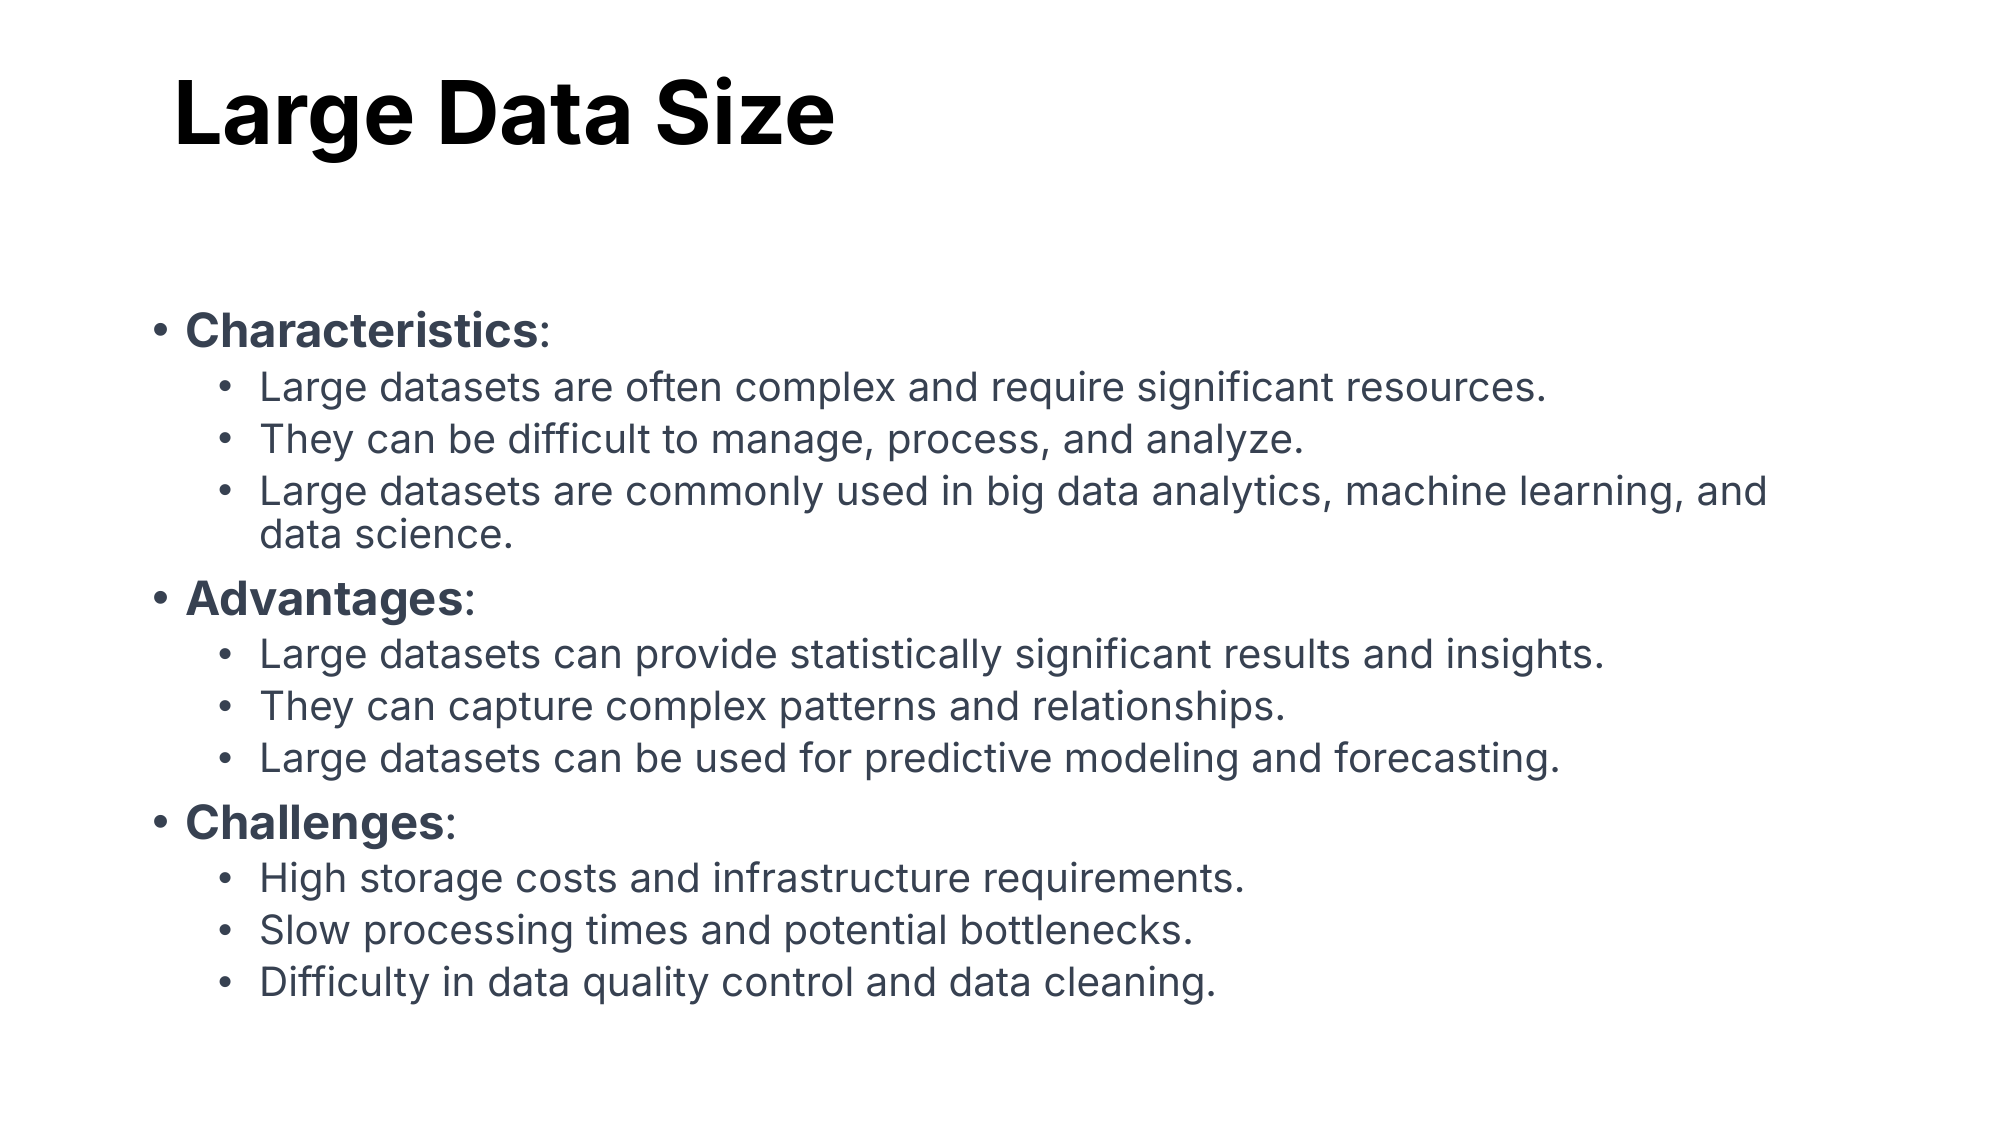

# Large Data Size
Characteristics:
Large datasets are often complex and require significant resources.
They can be difficult to manage, process, and analyze.
Large datasets are commonly used in big data analytics, machine learning, and data science.
Advantages:
Large datasets can provide statistically significant results and insights.
They can capture complex patterns and relationships.
Large datasets can be used for predictive modeling and forecasting.
Challenges:
High storage costs and infrastructure requirements.
Slow processing times and potential bottlenecks.
Difficulty in data quality control and data cleaning.